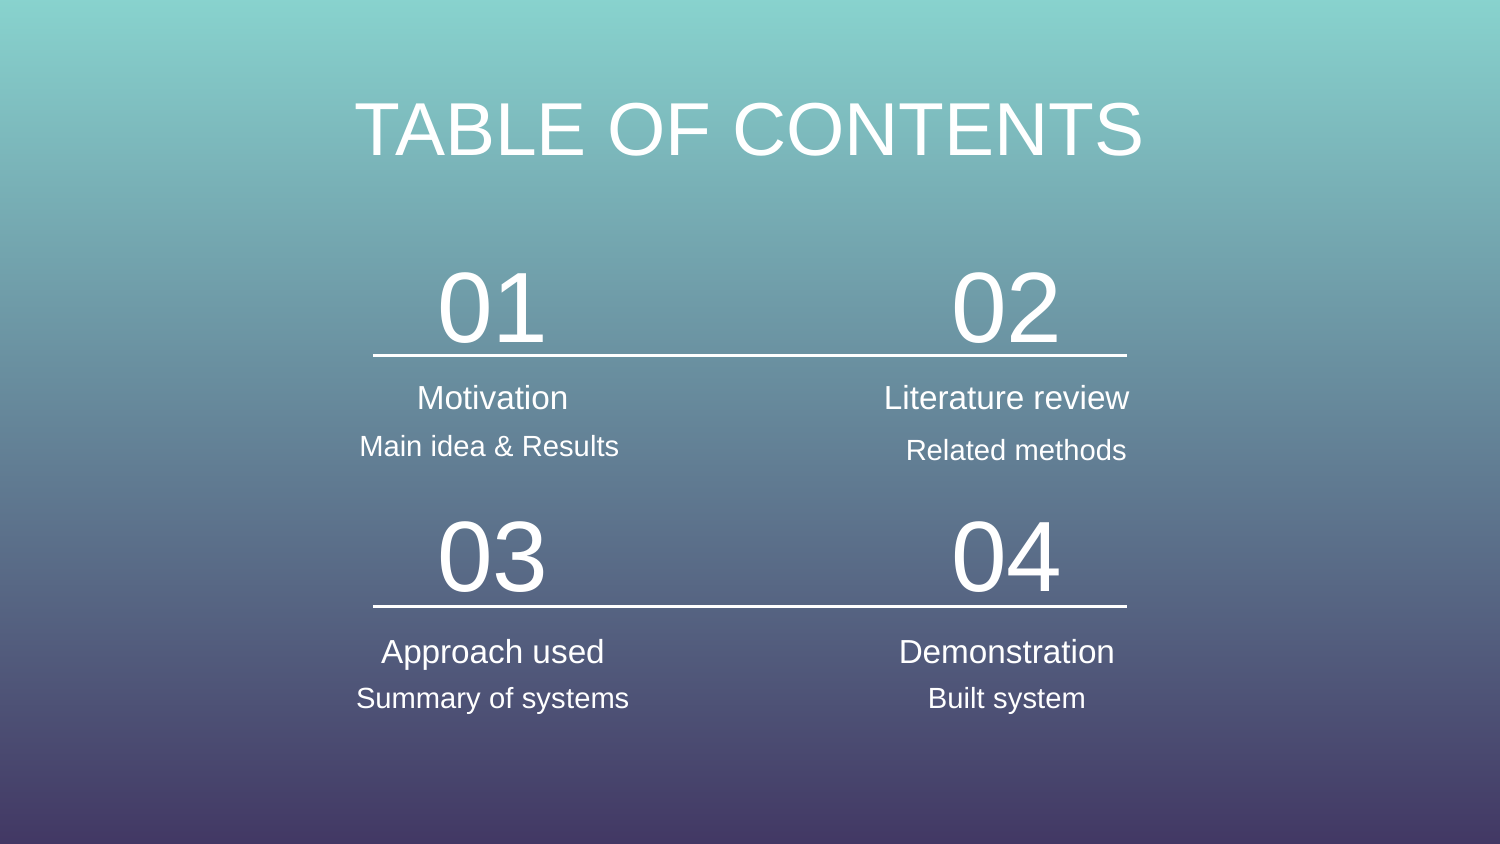

TABLE OF CONTENTS
01
02
# Motivation
Literature review
Main idea & Results
Related methods
03
04
Approach used
Demonstration
Summary of systems
Built system